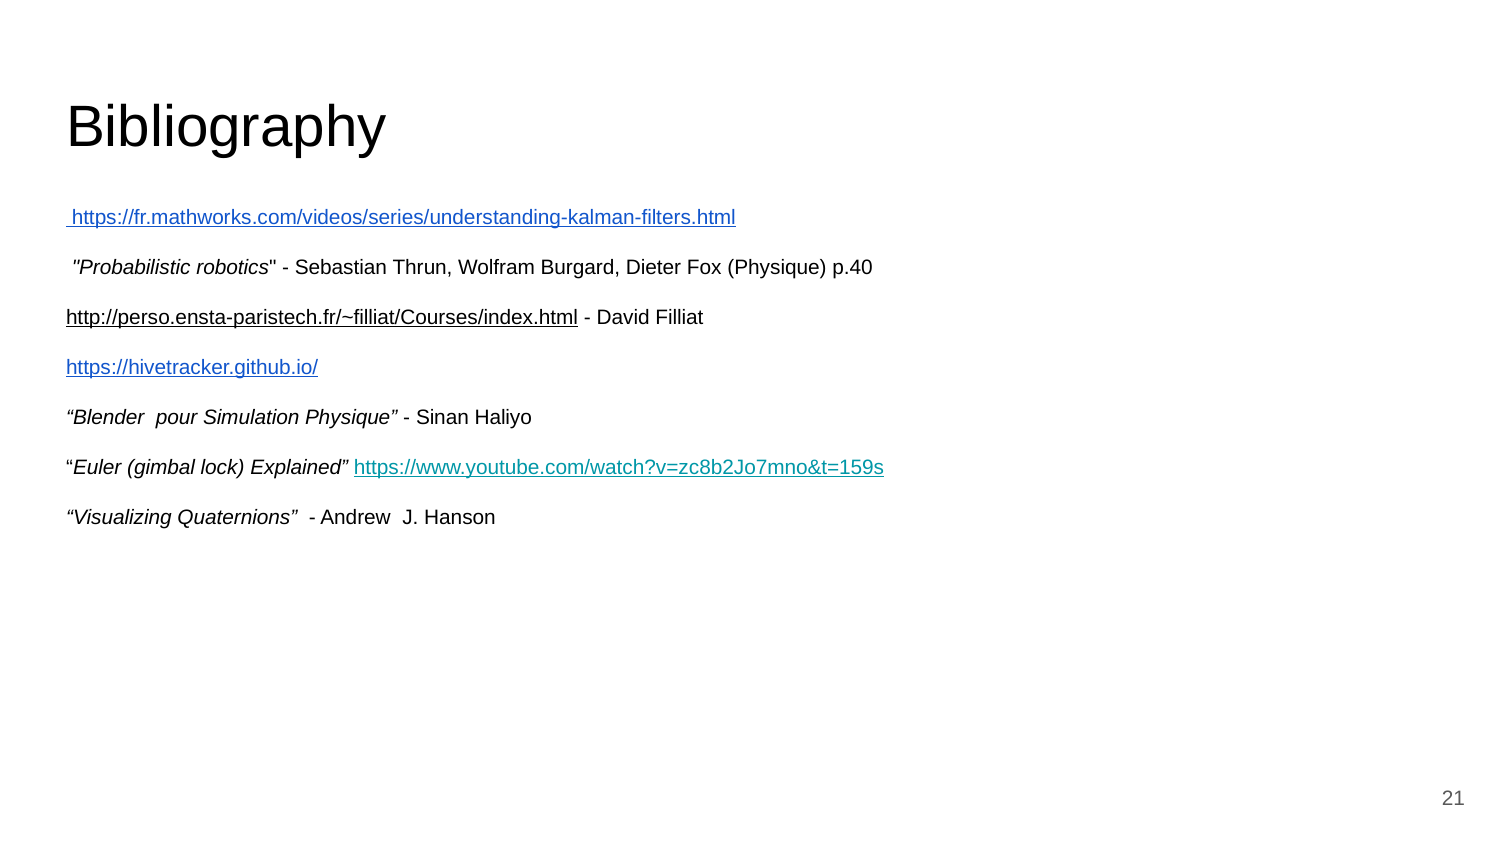

# Bibliography
 https://fr.mathworks.com/videos/series/understanding-kalman-filters.html

 "Probabilistic robotics" - Sebastian Thrun, Wolfram Burgard, Dieter Fox (Physique) p.40

http://perso.ensta-paristech.fr/~filliat/Courses/index.html - David Filliat

https://hivetracker.github.io/

“Blender  pour Simulation Physique” - Sinan Haliyo

“Euler (gimbal lock) Explained” https://www.youtube.com/watch?v=zc8b2Jo7mno&t=159s

“Visualizing Quaternions”  - Andrew  J. Hanson

21